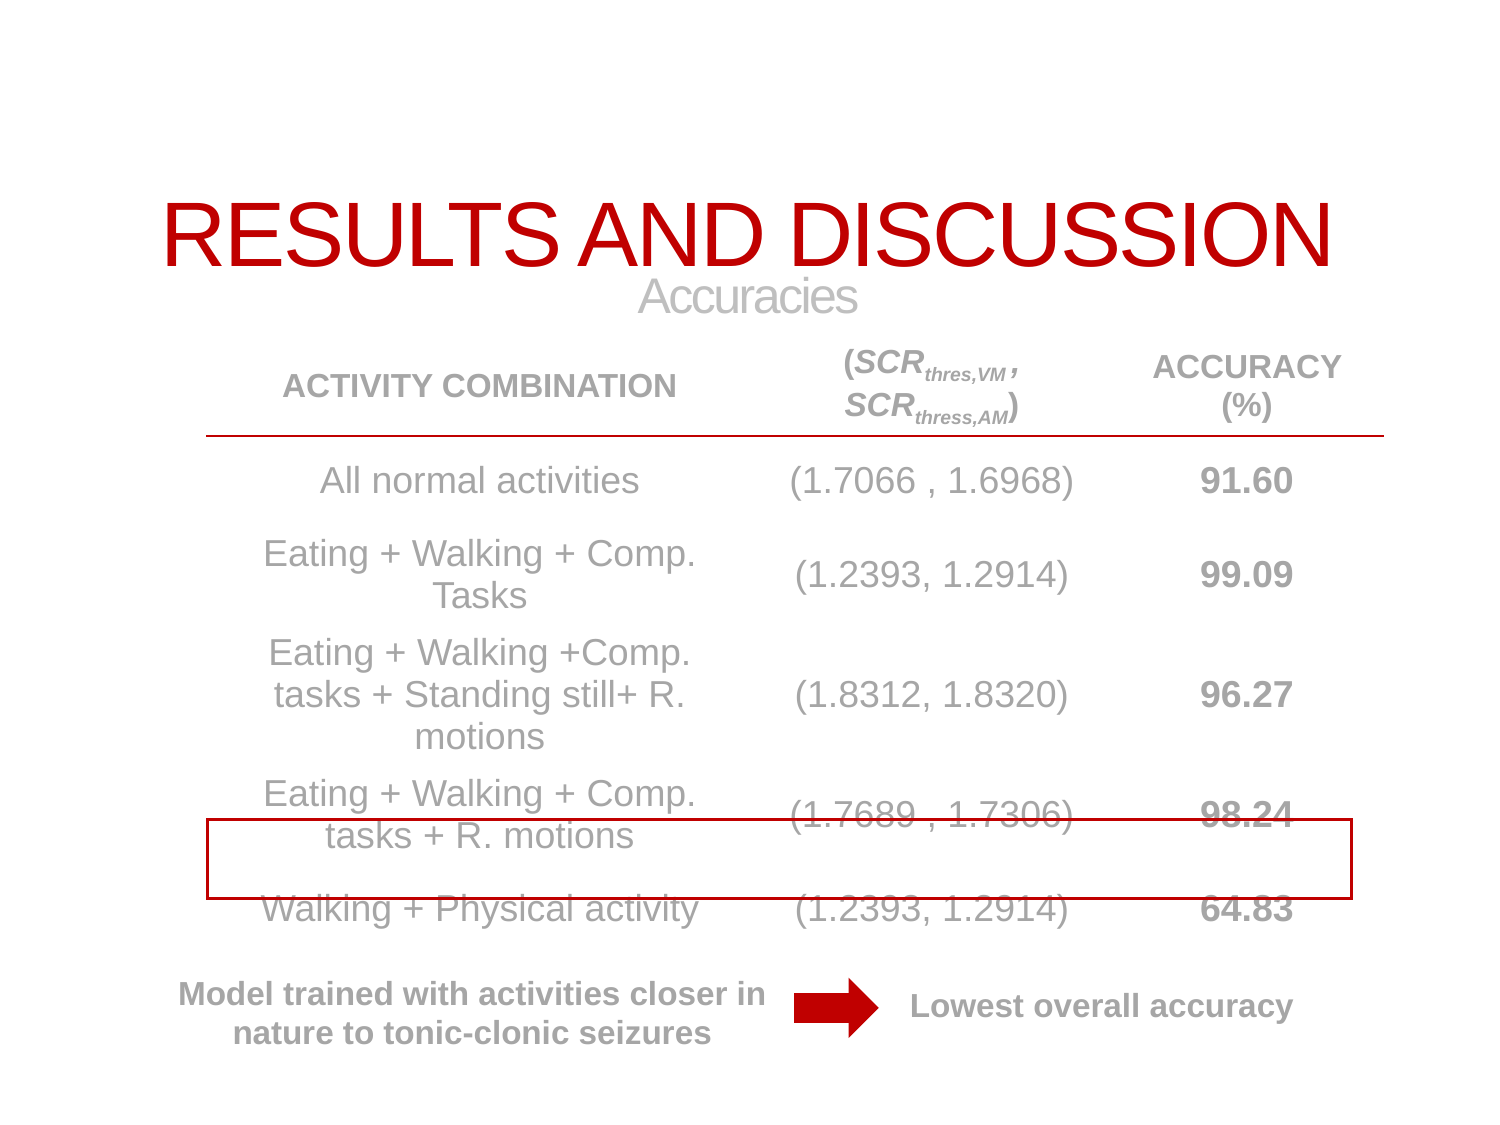

RESULTS AND DISCUSSION
Accuracies
| ACTIVITY COMBINATION | (SCRthres,VM , SCRthress,AM) | ACCURACY (%) |
| --- | --- | --- |
| All normal activities | (1.7066 , 1.6968) | 91.60 |
| Eating + Walking + Comp. Tasks | (1.2393, 1.2914) | 99.09 |
| Eating + Walking +Comp. tasks + Standing still+ R. motions | (1.8312, 1.8320) | 96.27 |
| Eating + Walking + Comp. tasks + R. motions | (1.7689 , 1.7306) | 98.24 |
| Walking + Physical activity | (1.2393, 1.2914) | 64.83 |

Model trained with activities closer in nature to tonic-clonic seizures
Lowest overall accuracy